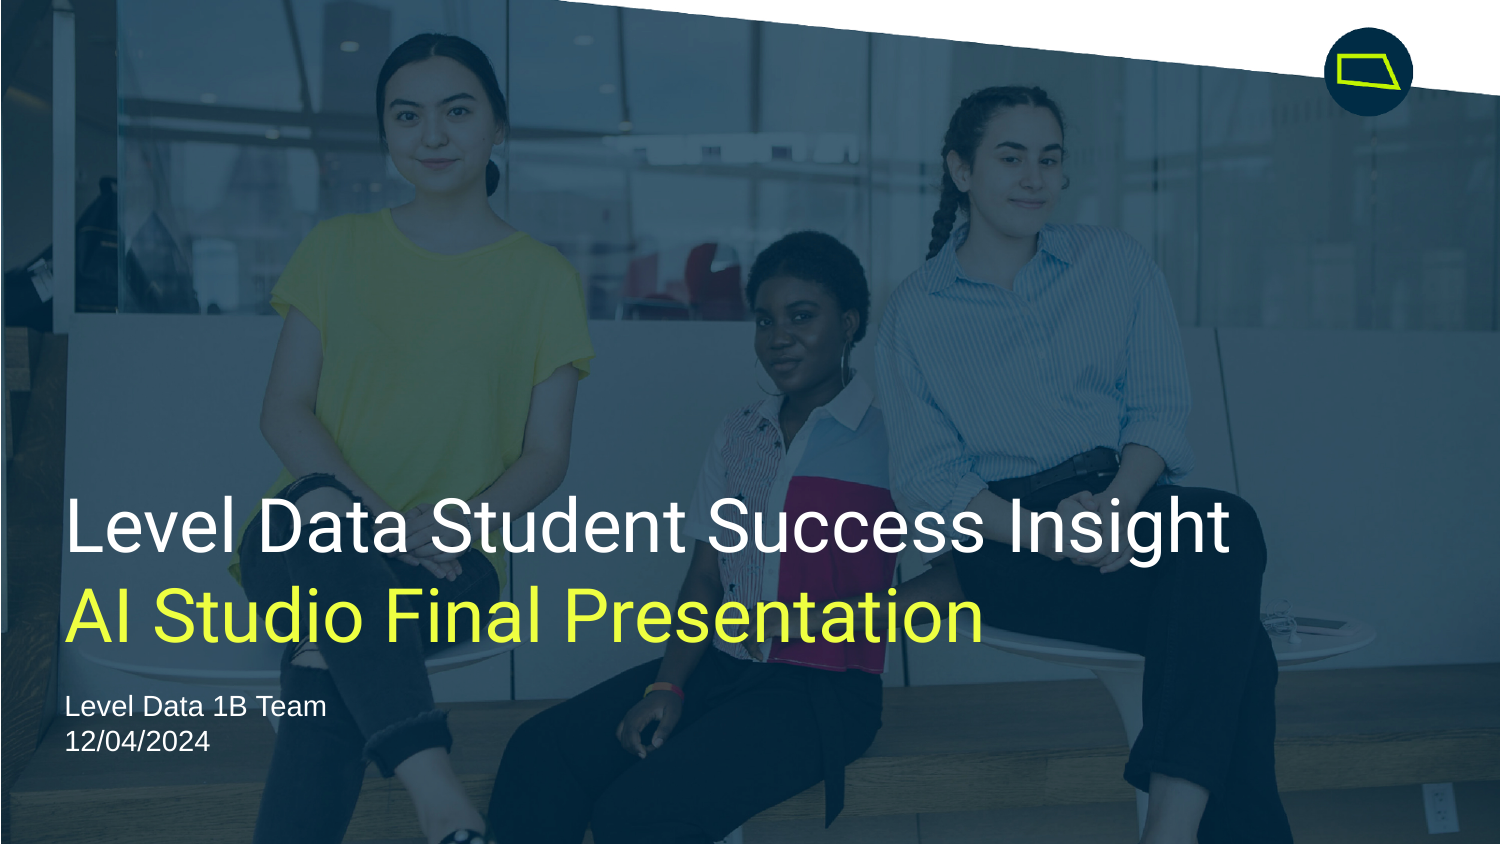

Level Data Student Success Insight
AI Studio Final Presentation
Level Data 1B Team
12/04/2024